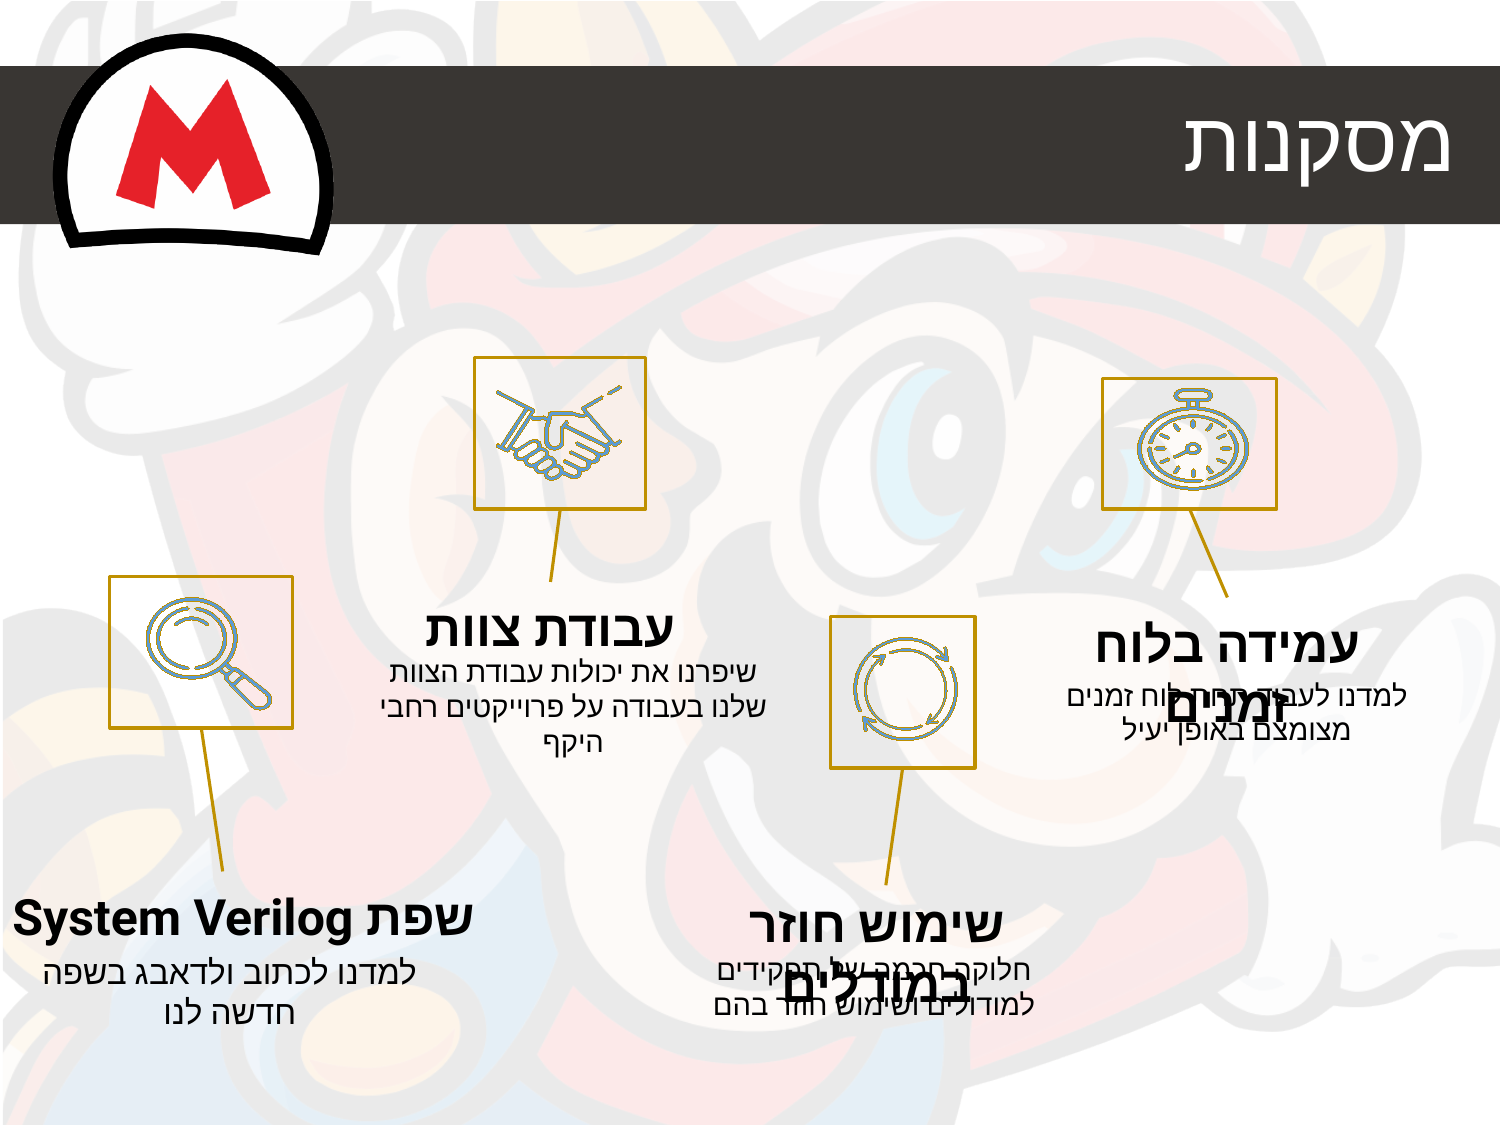

# מסקנות

עבודת צוות
עמידה בלוח זמנים

שיפרנו את יכולות עבודת הצוות שלנו בעבודה על פרוייקטים רחבי היקף
למדנו לעבוד תחת לוח זמנים מצומצם באופן יעיל
System Verilog שפת
שימוש חוזר במודלים
למדנו לכתוב ולדאבג בשפה חדשה לנו
חלוקה חכמה של תפקידים למודולים ושימוש חוזר בהם